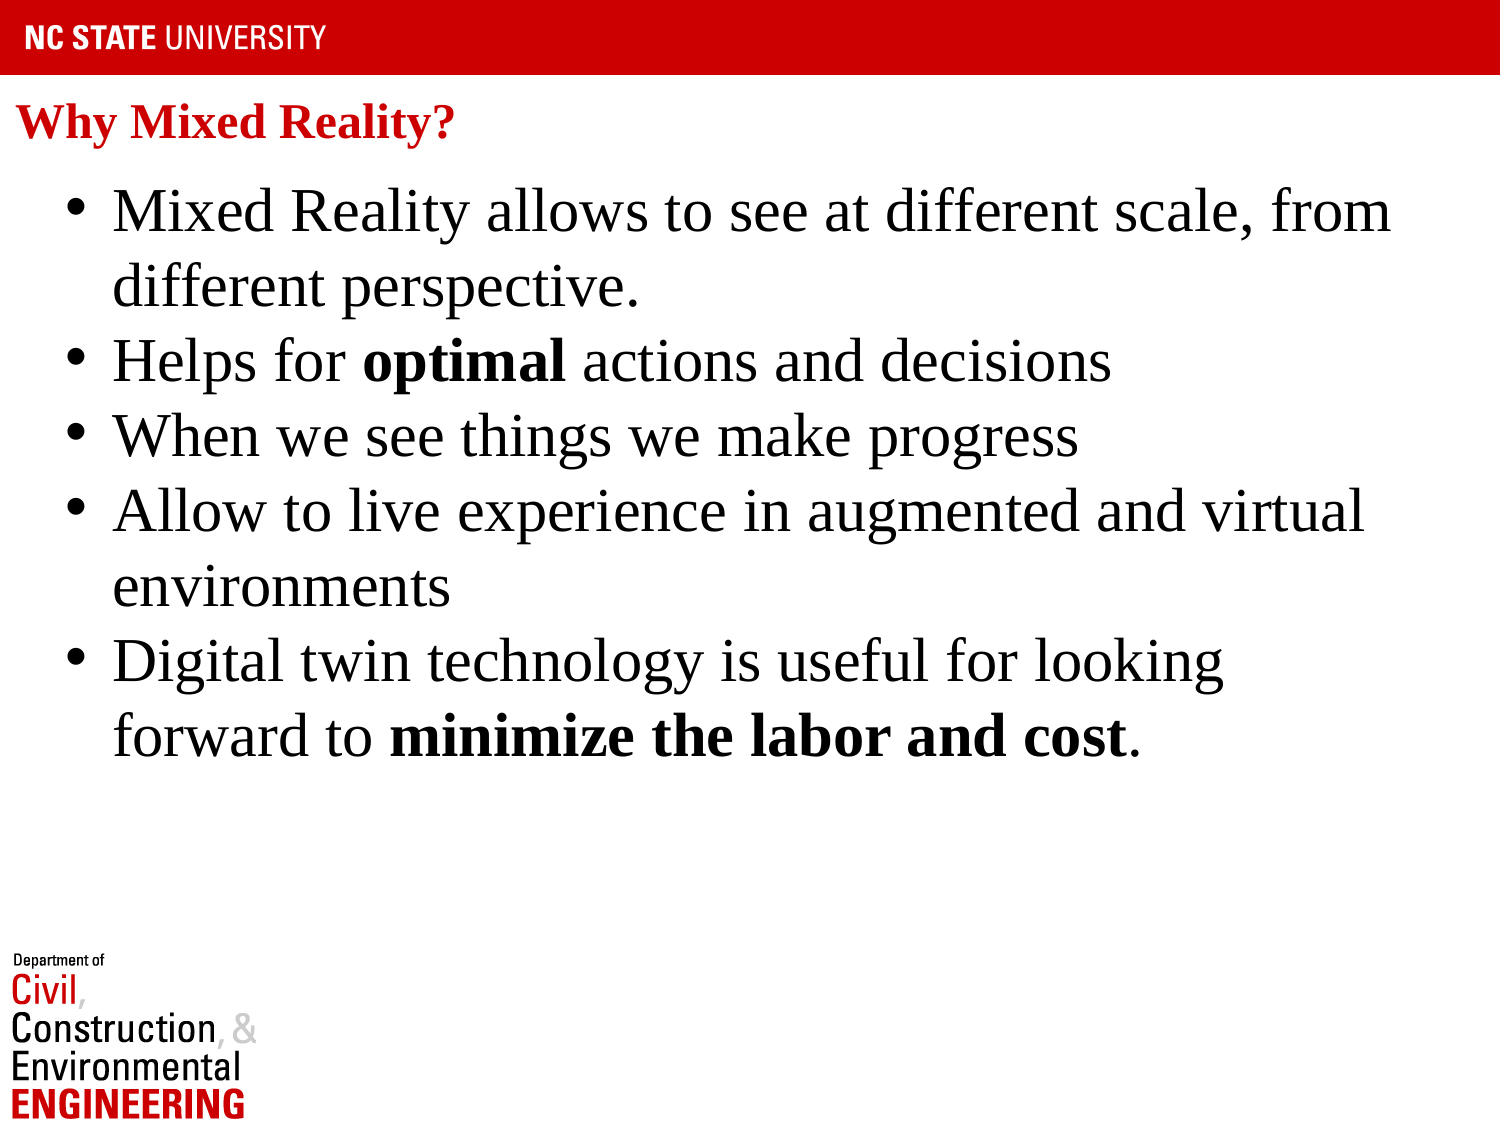

# Why Mixed Reality?
Mixed Reality allows to see at different scale, from different perspective.
Helps for optimal actions and decisions
When we see things we make progress
Allow to live experience in augmented and virtual environments
Digital twin technology is useful for looking forward to minimize the labor and cost.